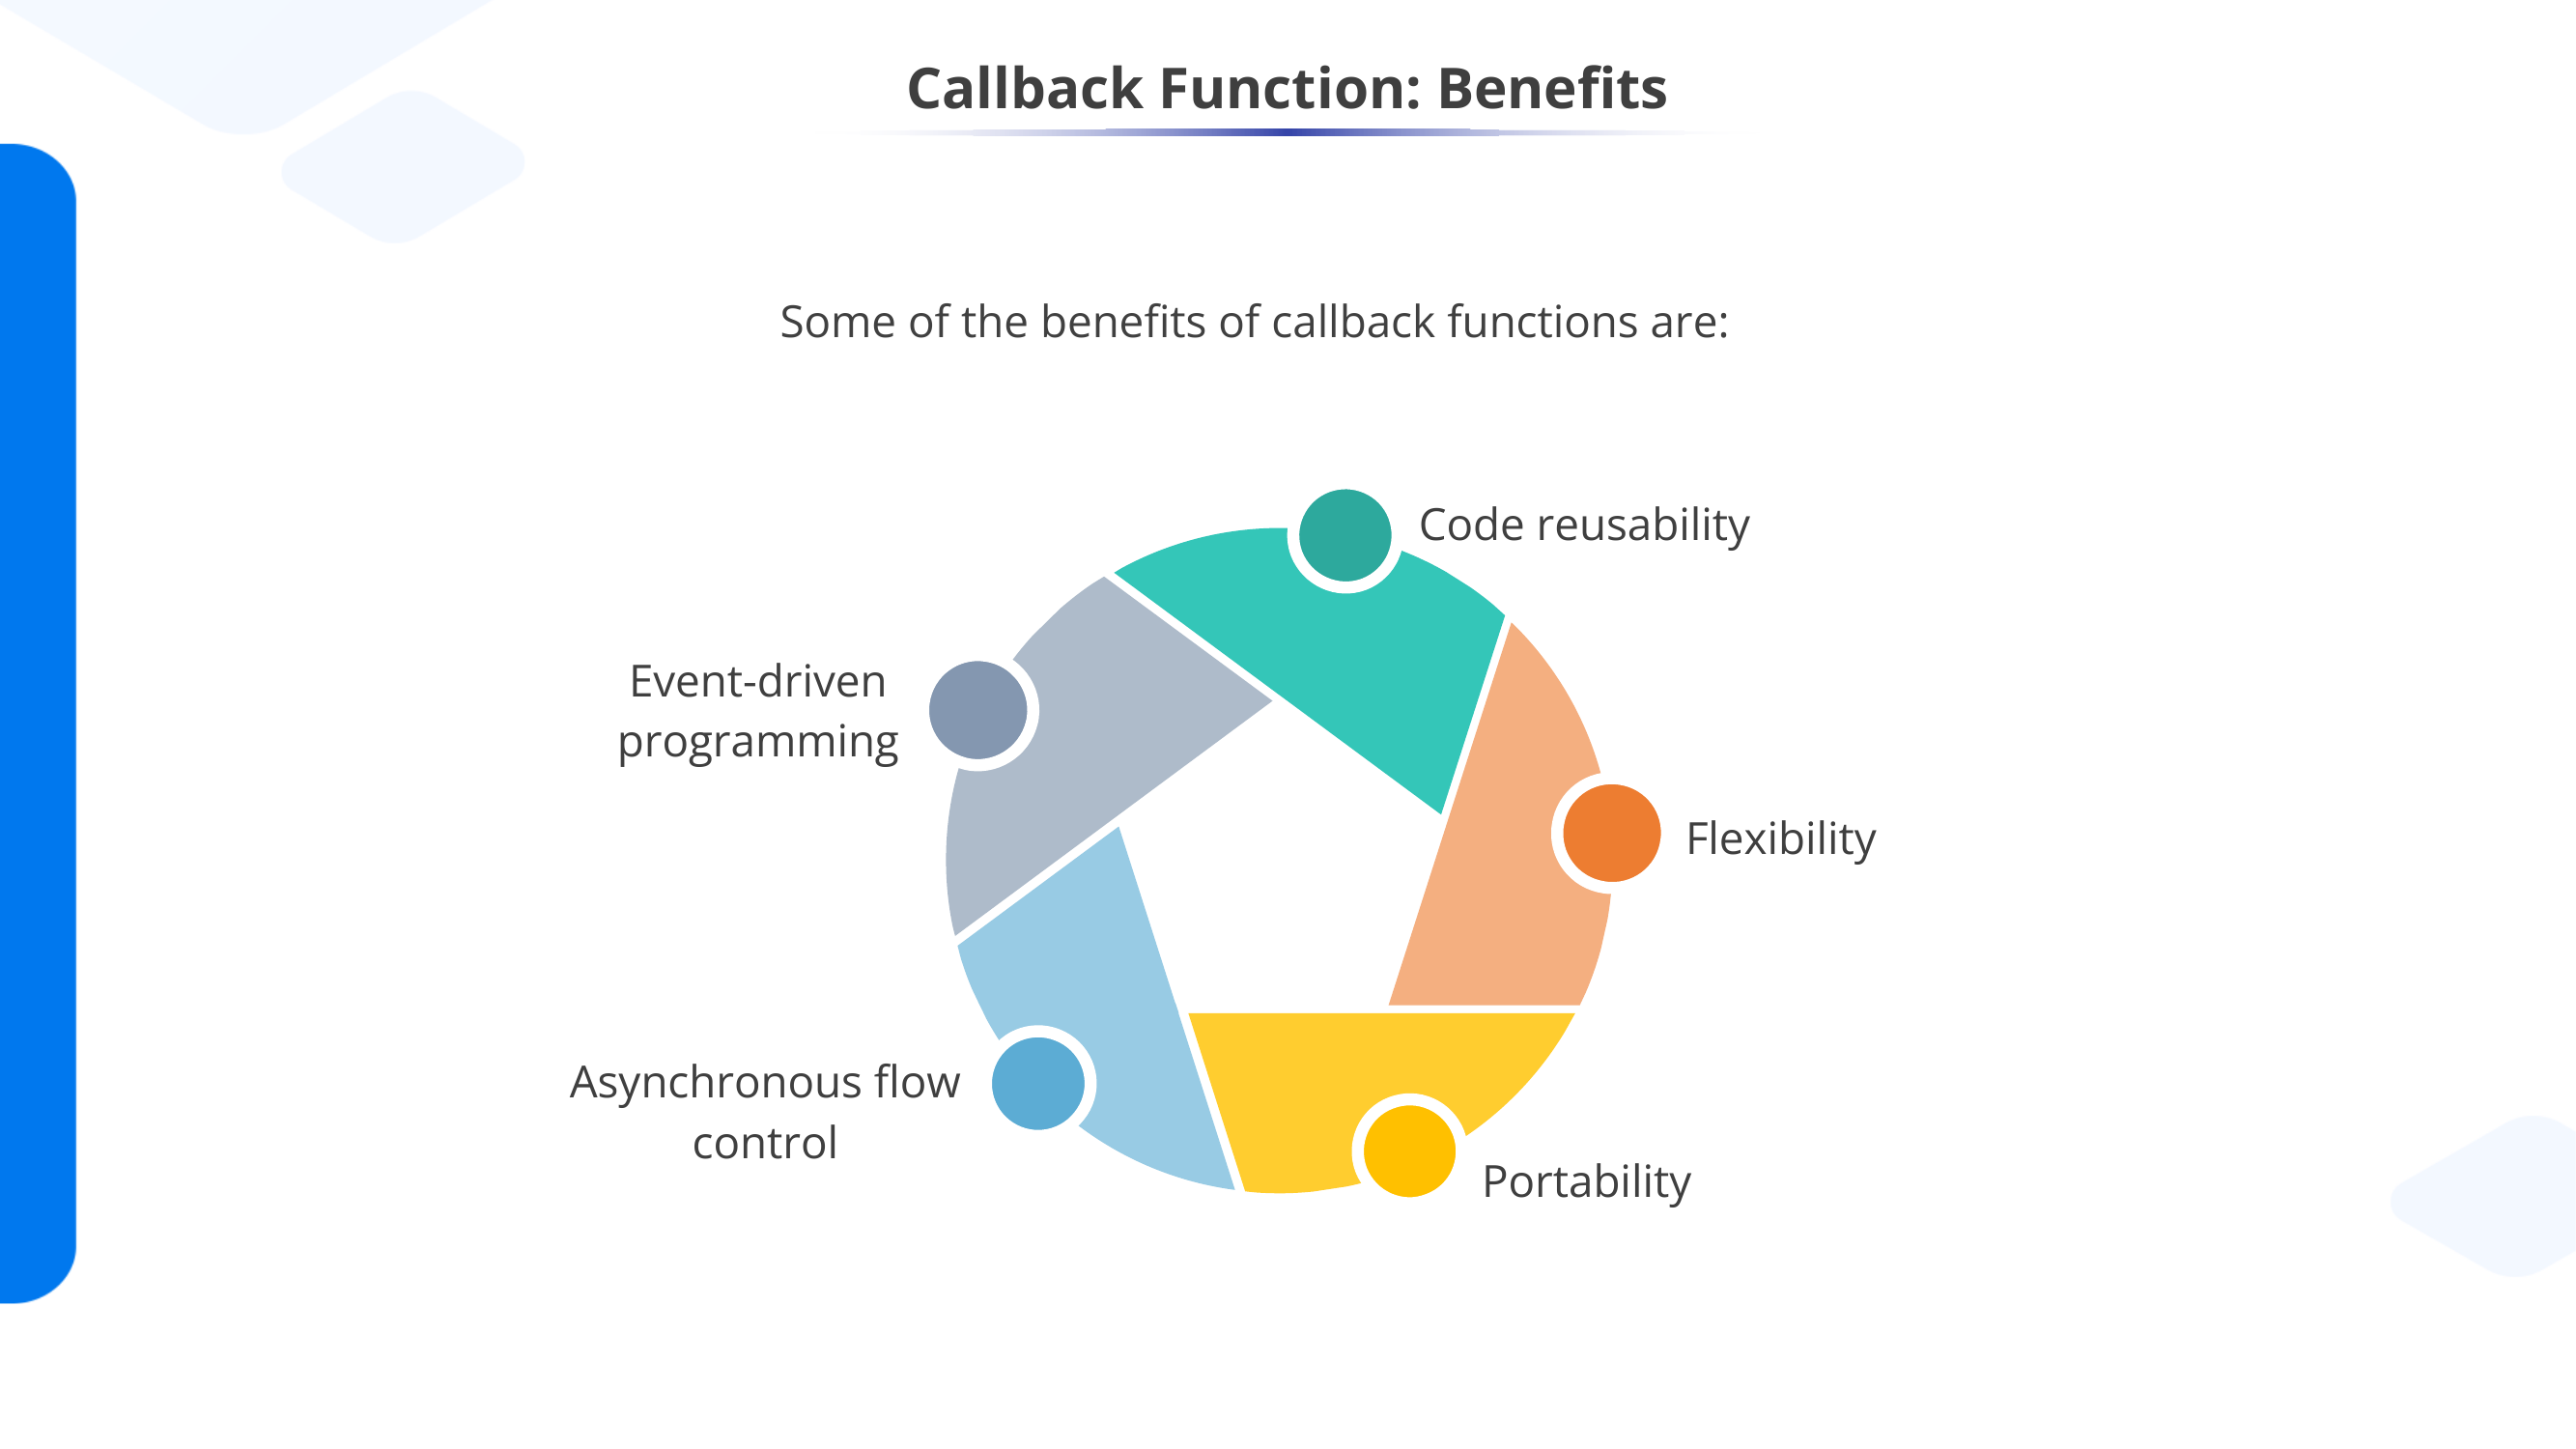

# Callback Function: Benefits

Some of the benefits of callback functions are:

Code reusability
Event-driven programming

Flexibility

Asynchronous flow control

Portability